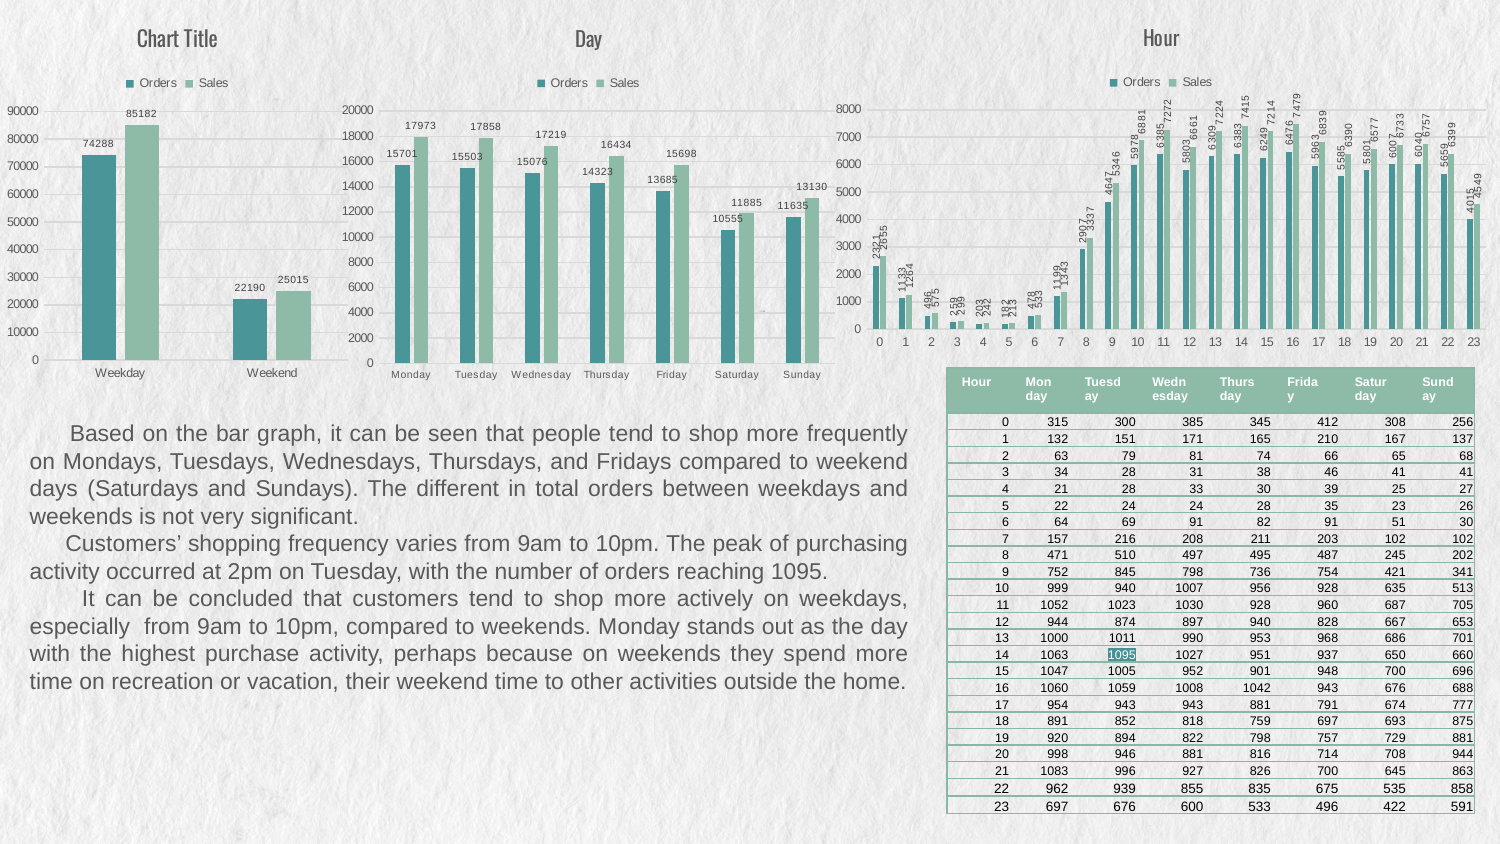

### Chart: Hour

| Category | Orders | Sales |
|---|---|---|
| 0 | 2321.0 | 2655.0 |
| 1 | 1133.0 | 1264.0 |
| 2 | 496.0 | 575.0 |
| 3 | 259.0 | 299.0 |
| 4 | 203.0 | 242.0 |
| 5 | 182.0 | 213.0 |
| 6 | 478.0 | 533.0 |
| 7 | 1199.0 | 1343.0 |
| 8 | 2907.0 | 3337.0 |
| 9 | 4647.0 | 5346.0 |
| 10 | 5978.0 | 6881.0 |
| 11 | 6385.0 | 7272.0 |
| 12 | 5803.0 | 6661.0 |
| 13 | 6309.0 | 7224.0 |
| 14 | 6383.0 | 7415.0 |
| 15 | 6249.0 | 7214.0 |
| 16 | 6476.0 | 7479.0 |
| 17 | 5963.0 | 6839.0 |
| 18 | 5585.0 | 6390.0 |
| 19 | 5801.0 | 6577.0 |
| 20 | 6007.0 | 6733.0 |
| 21 | 6040.0 | 6757.0 |
| 22 | 5659.0 | 6399.0 |
| 23 | 4015.0 | 4549.0 |

### Chart:

| Category | Orders | Sales |
|---|---|---|
| Weekday | 74288.0 | 85182.0 |
| Weekend | 22190.0 | 25015.0 |

### Chart: Day

| Category | Orders | Sales |
|---|---|---|
| Monday | 15701.0 | 17973.0 |
| Tuesday | 15503.0 | 17858.0 |
| Wednesday | 15076.0 | 17219.0 |
| Thursday | 14323.0 | 16434.0 |
| Friday | 13685.0 | 15698.0 |
| Saturday | 10555.0 | 11885.0 |
| Sunday | 11635.0 | 13130.0 |
| Hour | Monday | Tuesday | Wednesday | Thursday | Friday | Saturday | Sunday |
| --- | --- | --- | --- | --- | --- | --- | --- |
| 0 | 315 | 300 | 385 | 345 | 412 | 308 | 256 |
| 1 | 132 | 151 | 171 | 165 | 210 | 167 | 137 |
| 2 | 63 | 79 | 81 | 74 | 66 | 65 | 68 |
| 3 | 34 | 28 | 31 | 38 | 46 | 41 | 41 |
| 4 | 21 | 28 | 33 | 30 | 39 | 25 | 27 |
| 5 | 22 | 24 | 24 | 28 | 35 | 23 | 26 |
| 6 | 64 | 69 | 91 | 82 | 91 | 51 | 30 |
| 7 | 157 | 216 | 208 | 211 | 203 | 102 | 102 |
| 8 | 471 | 510 | 497 | 495 | 487 | 245 | 202 |
| 9 | 752 | 845 | 798 | 736 | 754 | 421 | 341 |
| 10 | 999 | 940 | 1007 | 956 | 928 | 635 | 513 |
| 11 | 1052 | 1023 | 1030 | 928 | 960 | 687 | 705 |
| 12 | 944 | 874 | 897 | 940 | 828 | 667 | 653 |
| 13 | 1000 | 1011 | 990 | 953 | 968 | 686 | 701 |
| 14 | 1063 | 1095 | 1027 | 951 | 937 | 650 | 660 |
| 15 | 1047 | 1005 | 952 | 901 | 948 | 700 | 696 |
| 16 | 1060 | 1059 | 1008 | 1042 | 943 | 676 | 688 |
| 17 | 954 | 943 | 943 | 881 | 791 | 674 | 777 |
| 18 | 891 | 852 | 818 | 759 | 697 | 693 | 875 |
| 19 | 920 | 894 | 822 | 798 | 757 | 729 | 881 |
| 20 | 998 | 946 | 881 | 816 | 714 | 708 | 944 |
| 21 | 1083 | 996 | 927 | 826 | 700 | 645 | 863 |
| 22 | 962 | 939 | 855 | 835 | 675 | 535 | 858 |
| 23 | 697 | 676 | 600 | 533 | 496 | 422 | 591 |
     Based on the bar graph, it can be seen that people tend to shop more frequently on Mondays, Tuesdays, Wednesdays, Thursdays, and Fridays compared to weekend days (Saturdays and Sundays). The different in total orders between weekdays and weekends is not very significant.
     Customers’ shopping frequency varies from 9am to 10pm. The peak of purchasing activity occurred at 2pm on Tuesday, with the number of orders reaching 1095.
     It can be concluded that customers tend to shop more actively on weekdays, especially  from 9am to 10pm, compared to weekends. Monday stands out as the day with the highest purchase activity, perhaps because on weekends they spend more time on recreation or vacation, their weekend time to other activities outside the home.